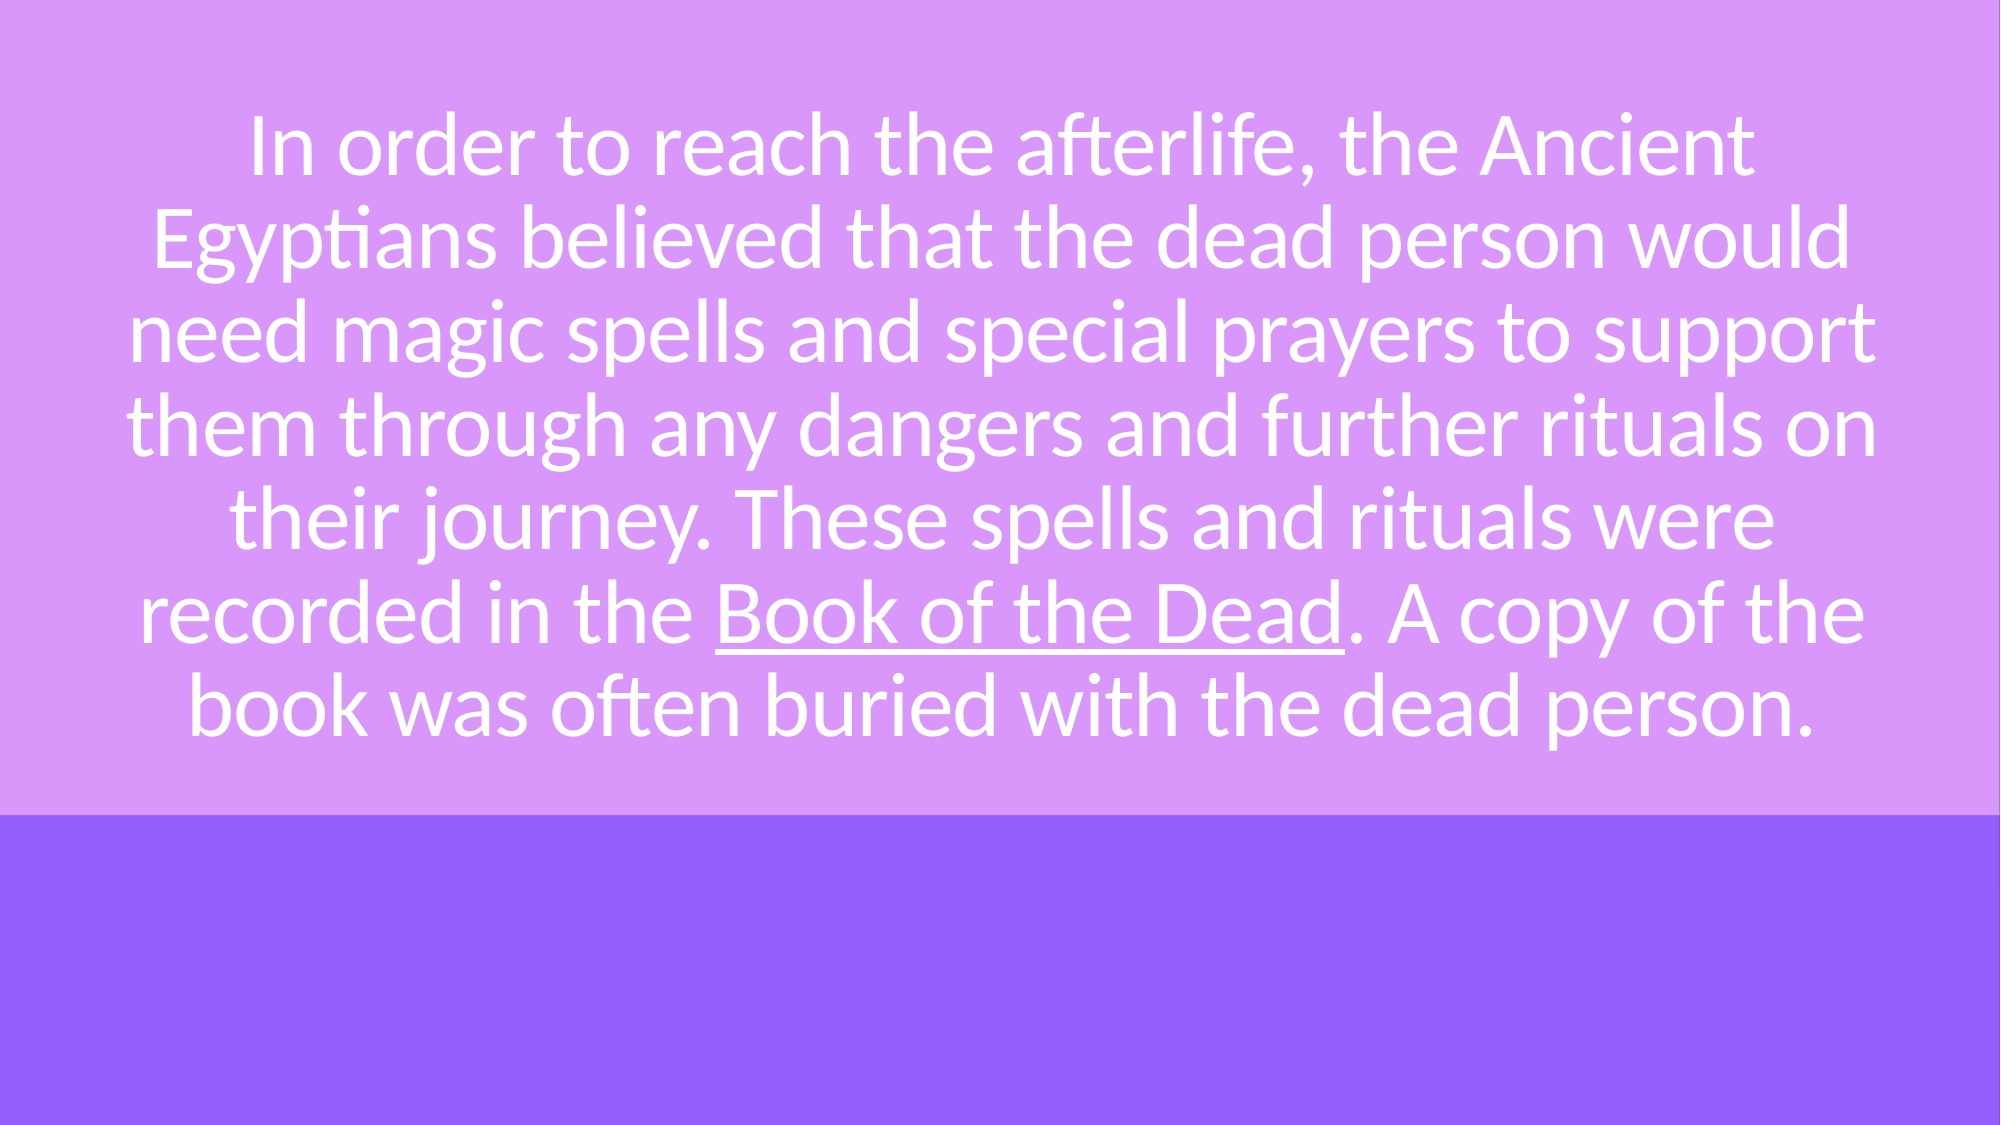

# In order to reach the afterlife, the Ancient Egyptians believed that the dead person would need magic spells and special prayers to support them through any dangers and further rituals on their journey. These spells and rituals were recorded in the Book of the Dead. A copy of the book was often buried with the dead person.